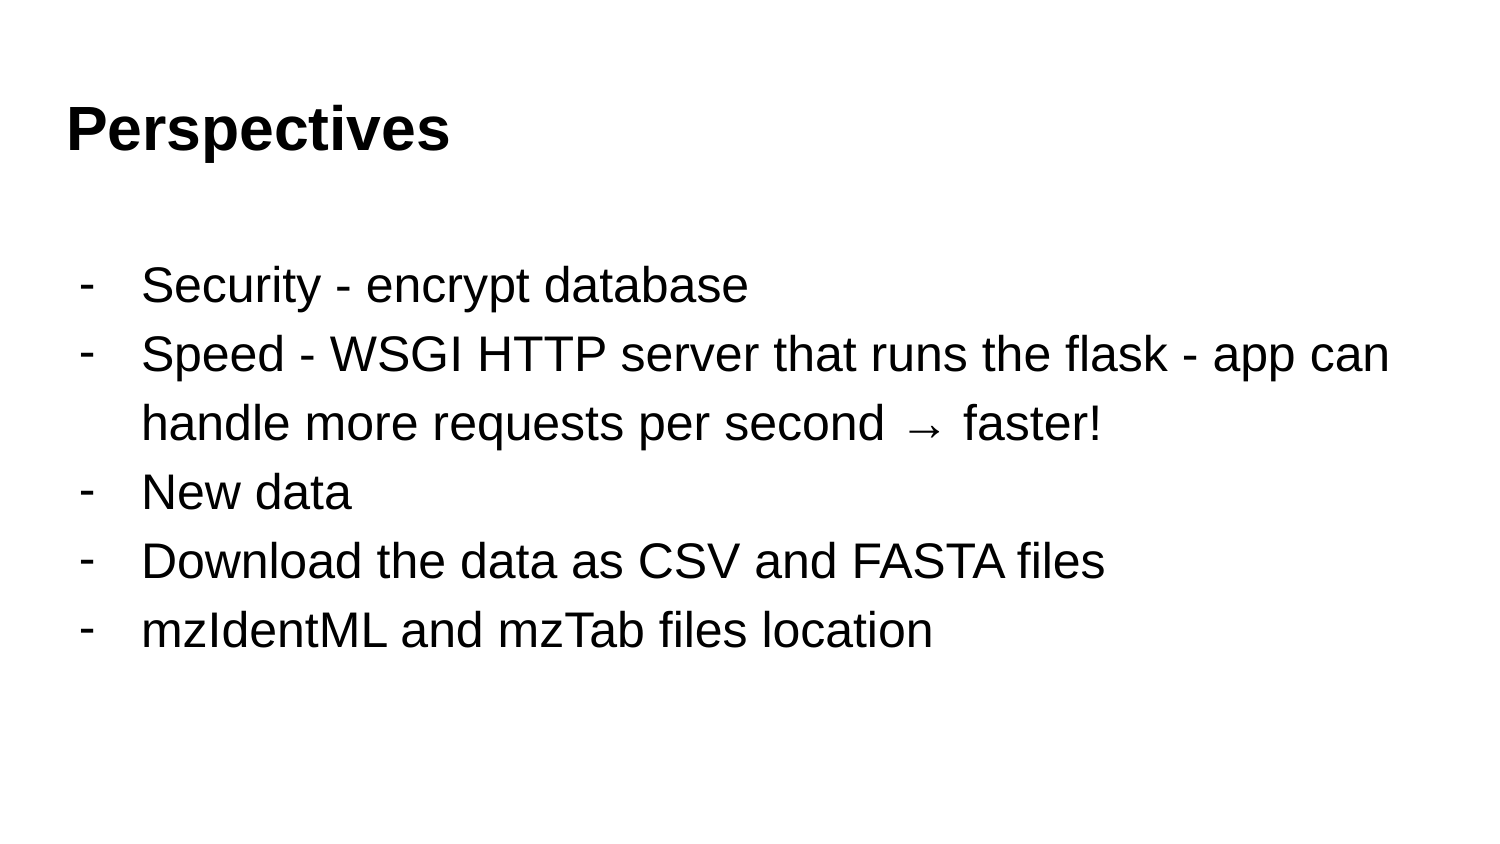

# Perspectives
Security - encrypt database
Speed - WSGI HTTP server that runs the flask - app can handle more requests per second → faster!
New data
Download the data as CSV and FASTA files
mzIdentML and mzTab files location